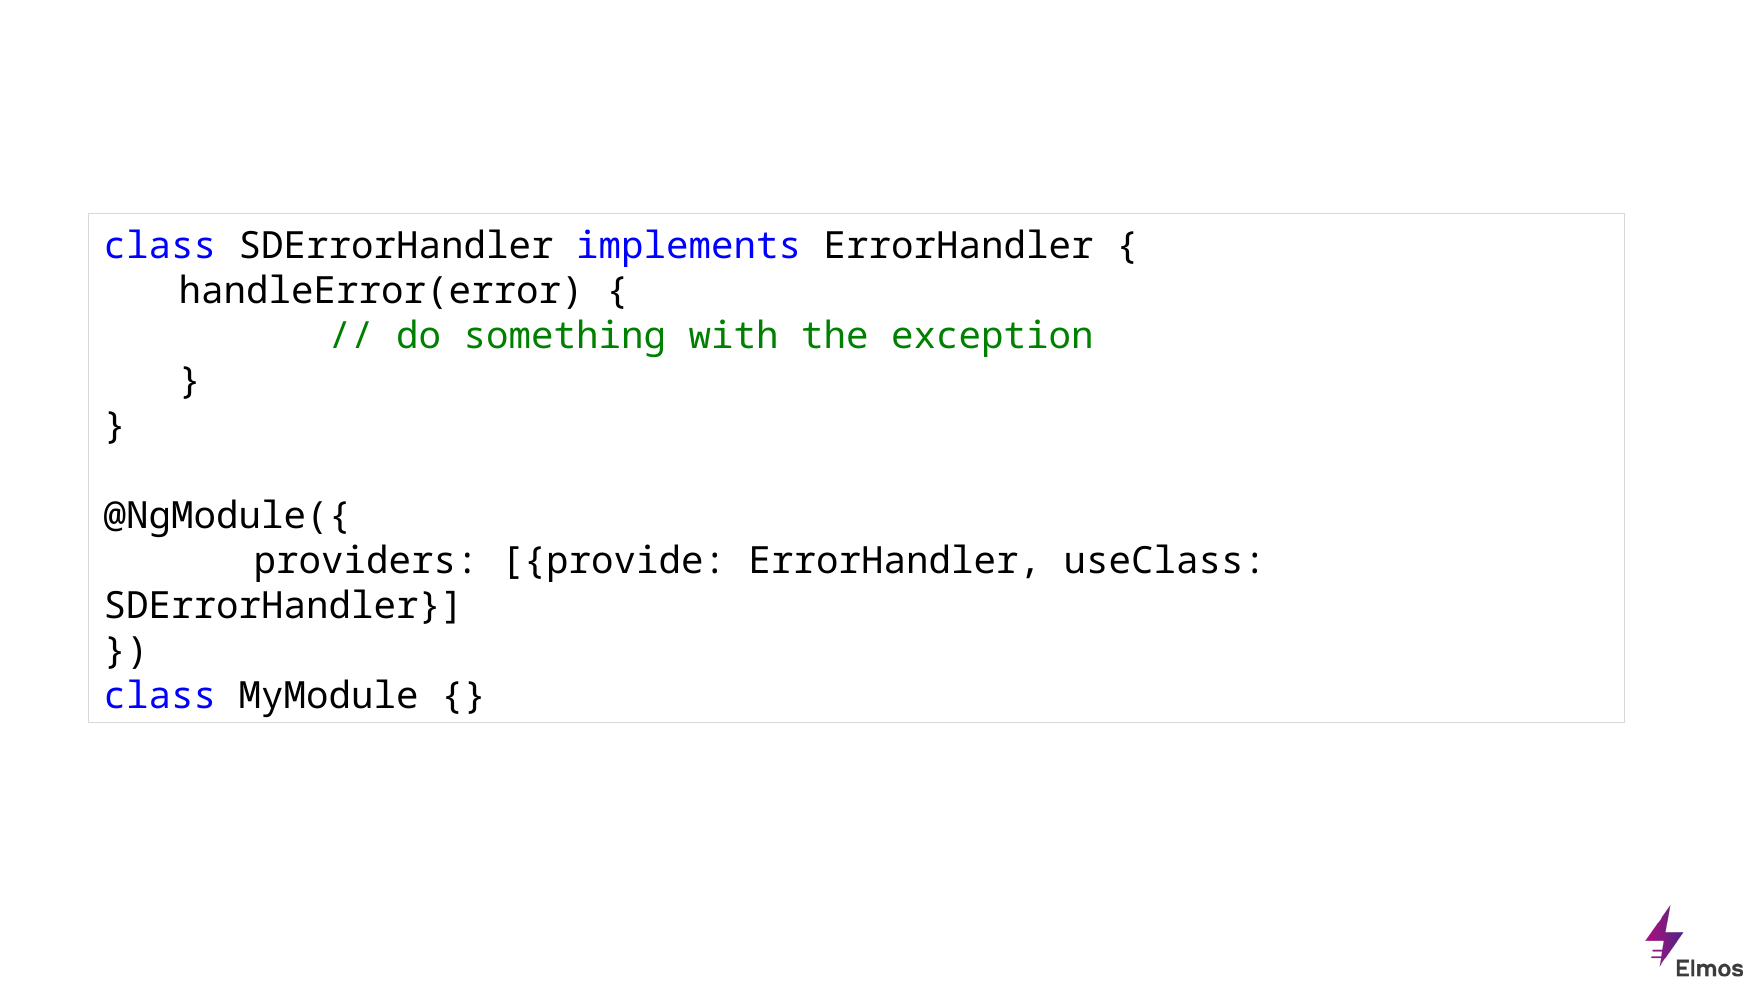

class SDErrorHandler implements ErrorHandler {
handleError(error) {
	// do something with the exception
}
}
@NgModule({
	providers: [{provide: ErrorHandler, useClass: SDErrorHandler}]
})
class MyModule {}